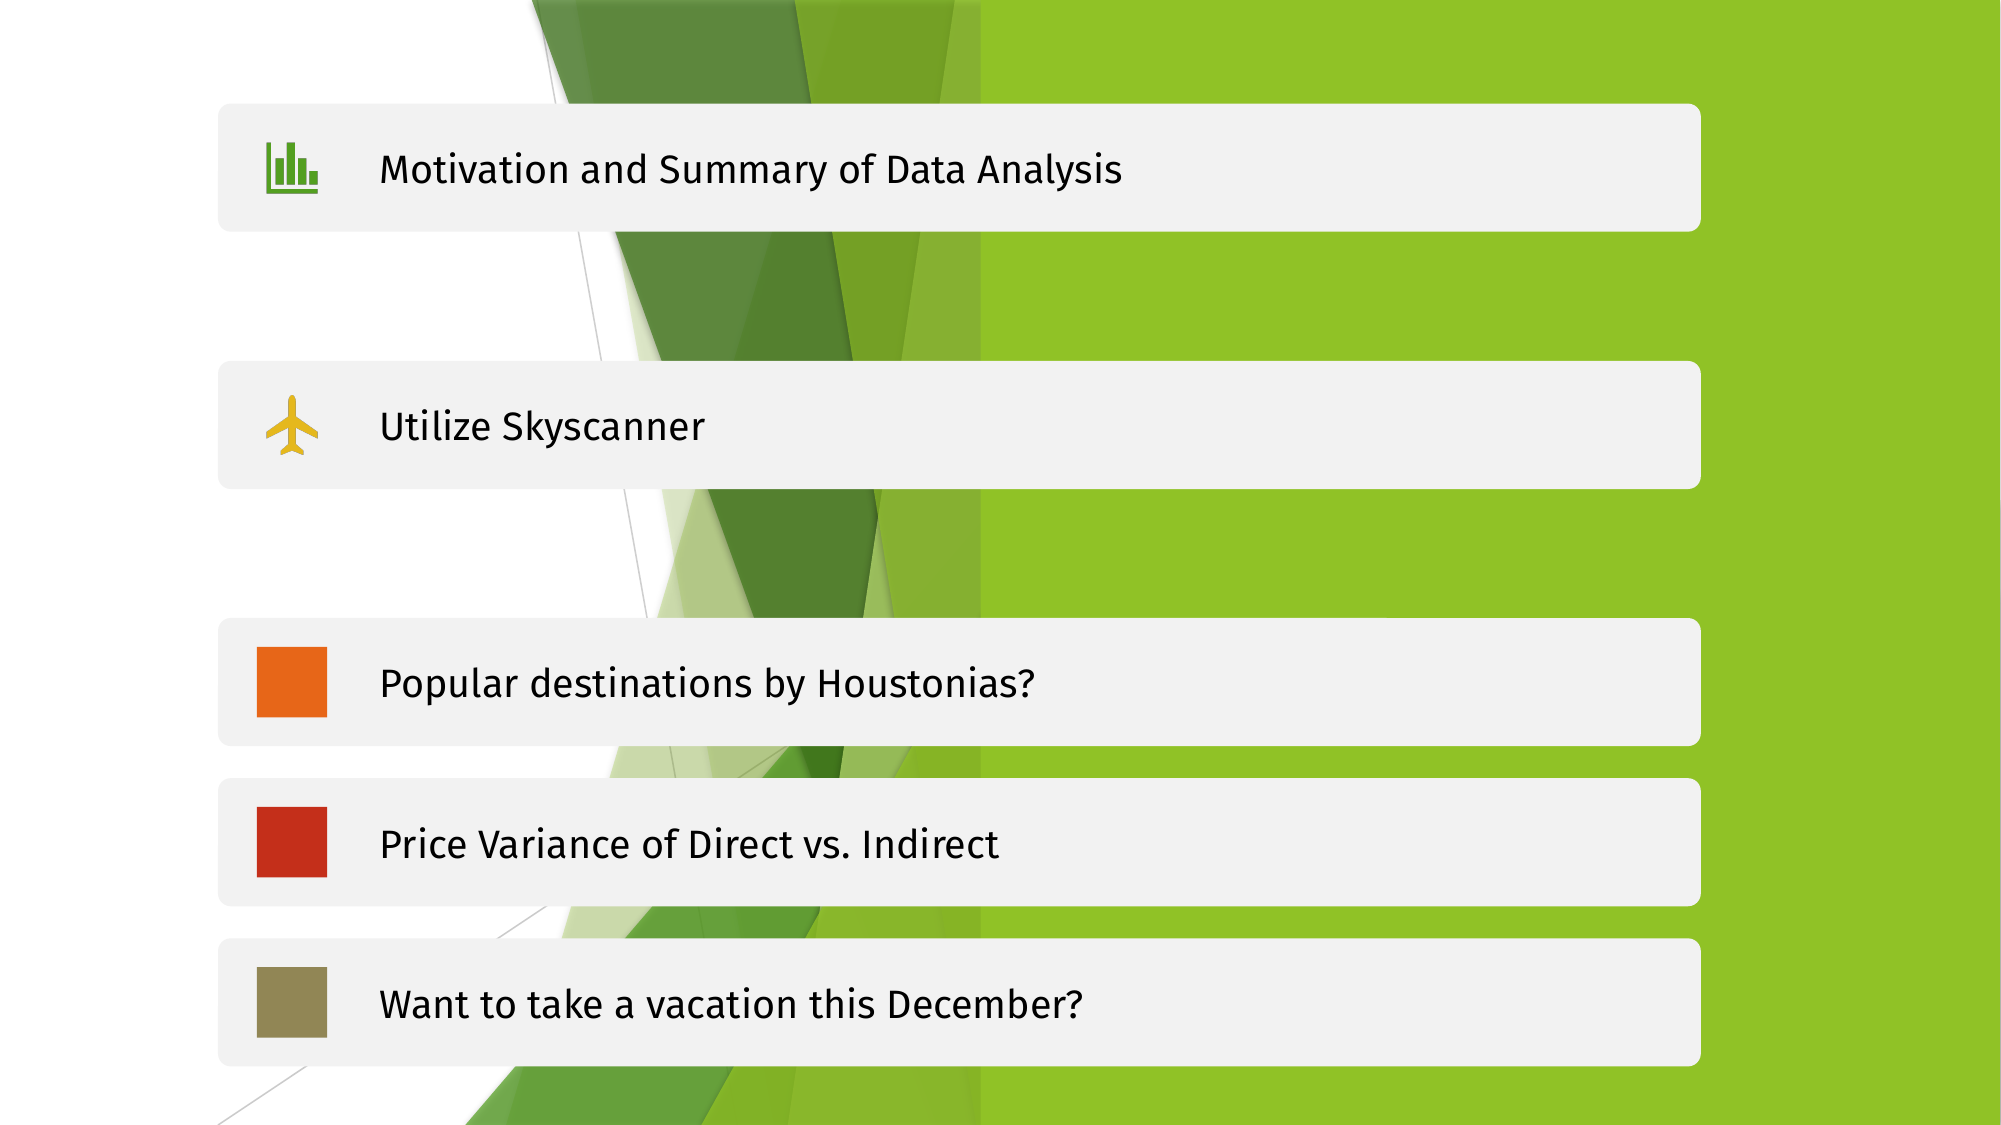

Motivation and Summary of Data Analysis
Utilize Skyscanner
Popular destinations by Houstonias?
Price Variance of Direct vs. Indirect
Want to take a vacation this December?